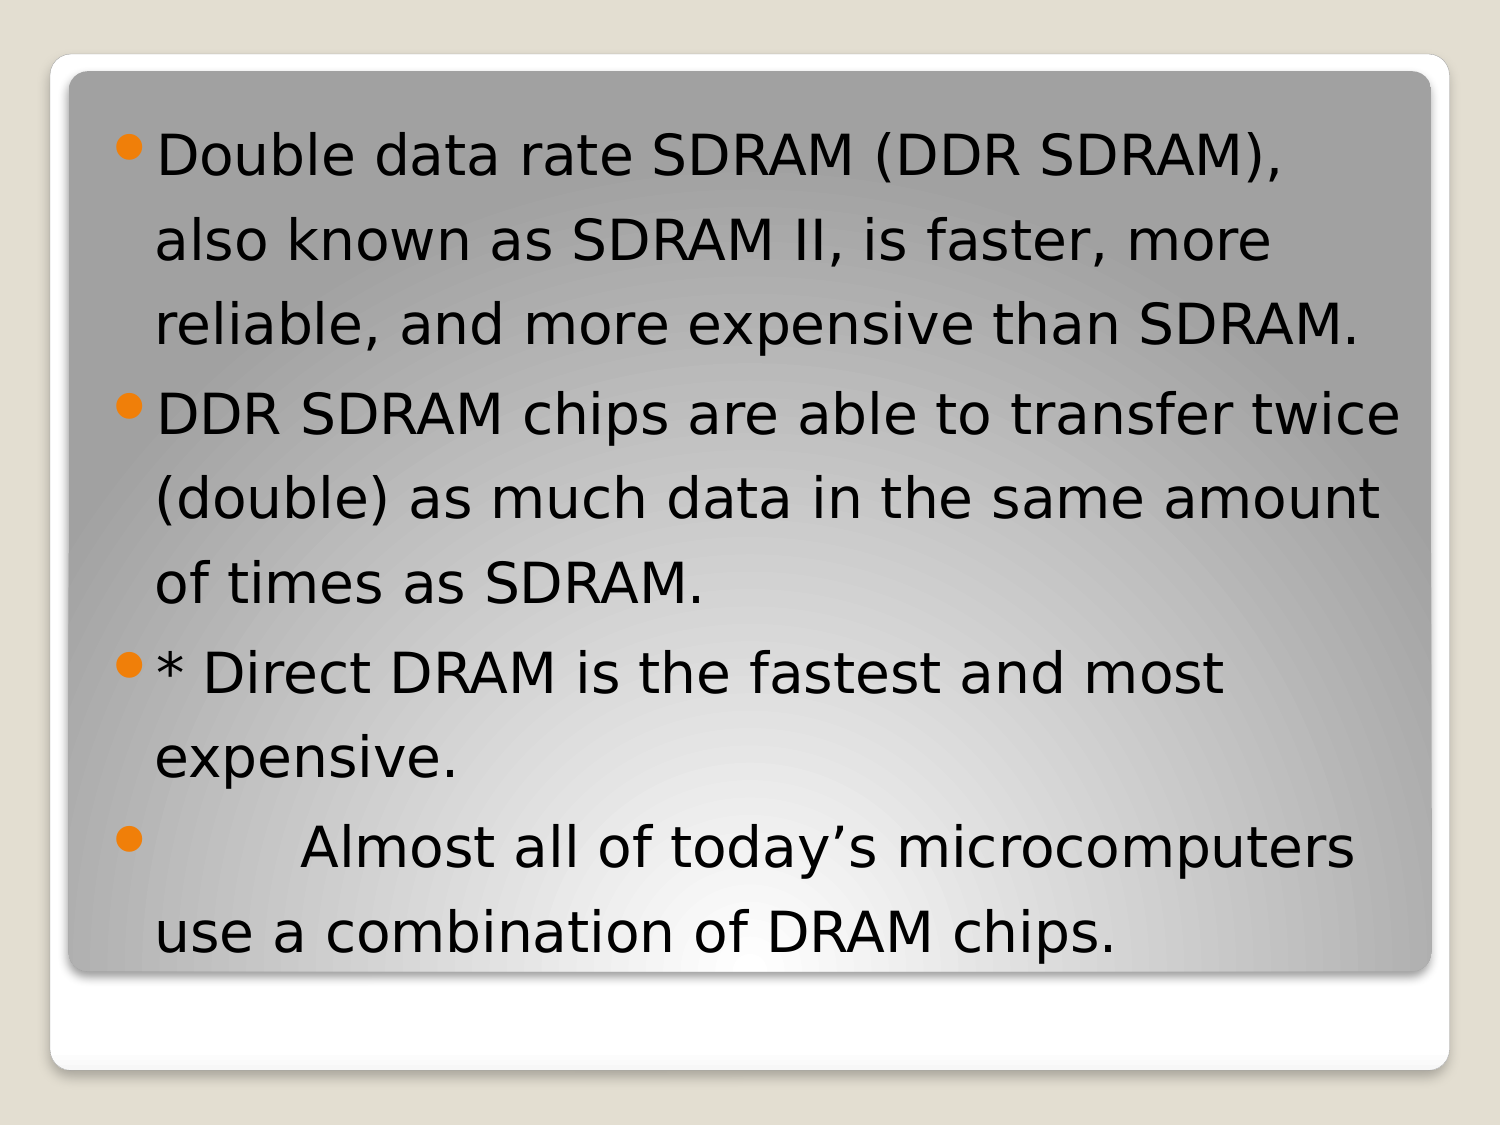

Double data rate SDRAM (DDR SDRAM), also known as SDRAM II, is faster, more reliable, and more expensive than SDRAM.
DDR SDRAM chips are able to transfer twice (double) as much data in the same amount of times as SDRAM.
* Direct DRAM is the fastest and most expensive.
	Almost all of today’s microcomputers use a combination of DRAM chips.